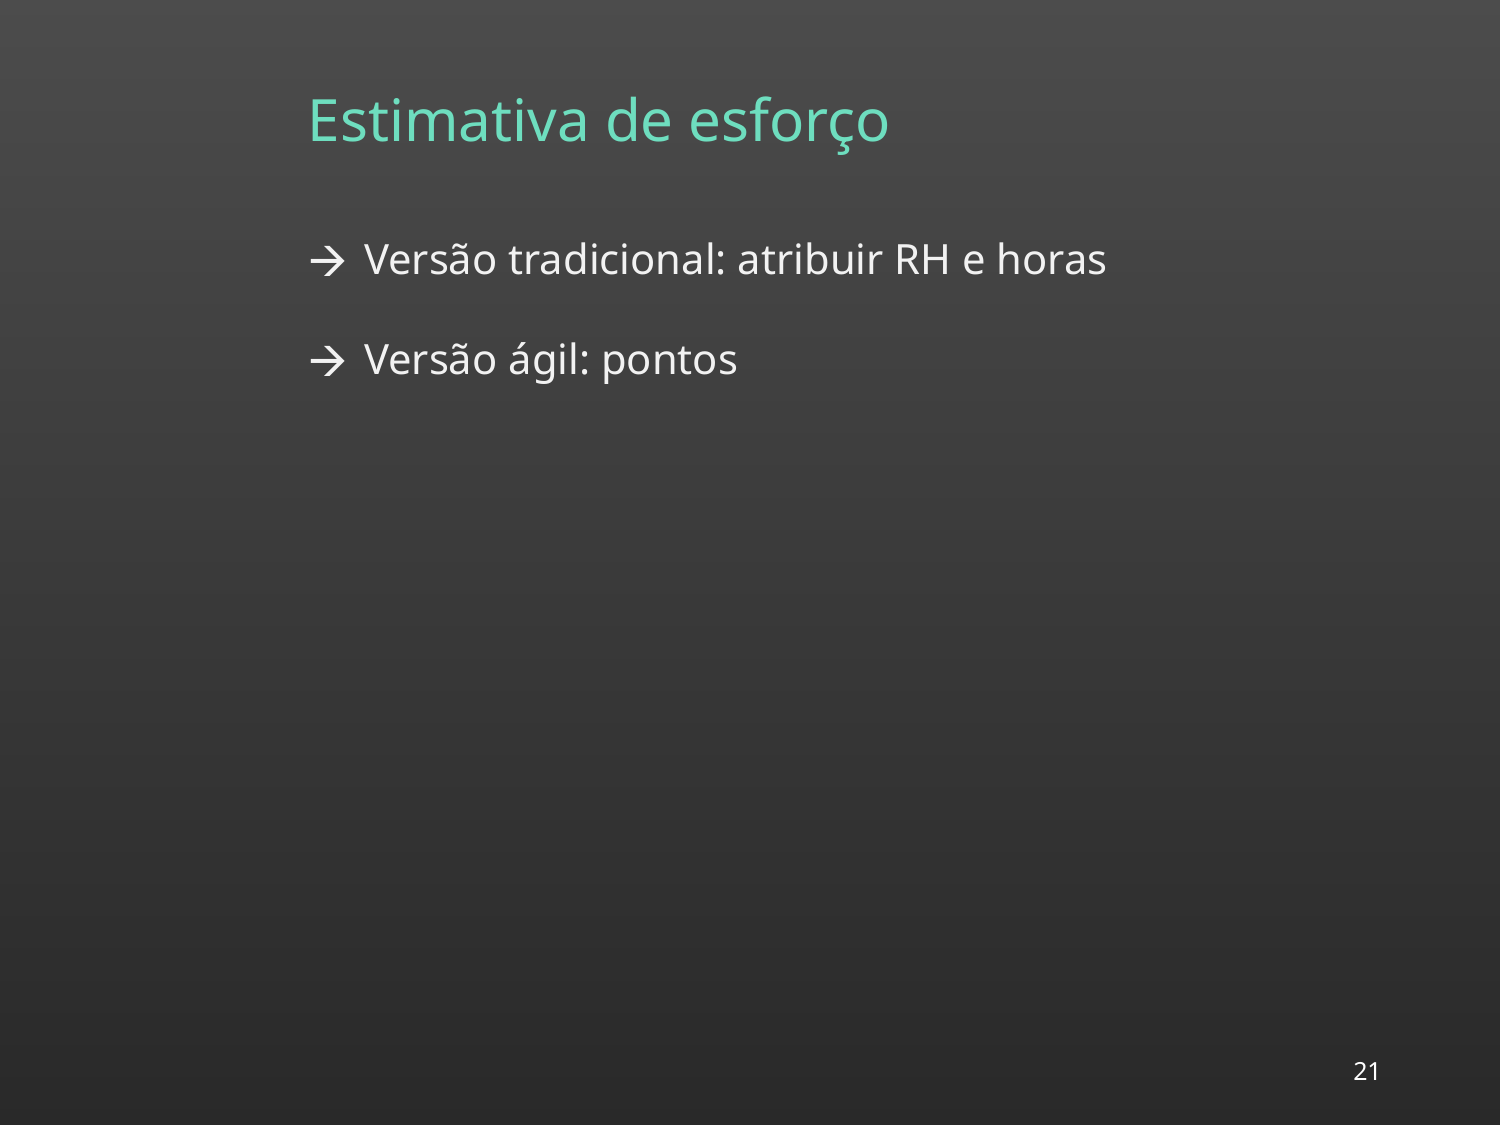

# Estimativa de esforço
Versão tradicional: atribuir RH e horas
Versão ágil: pontos
21